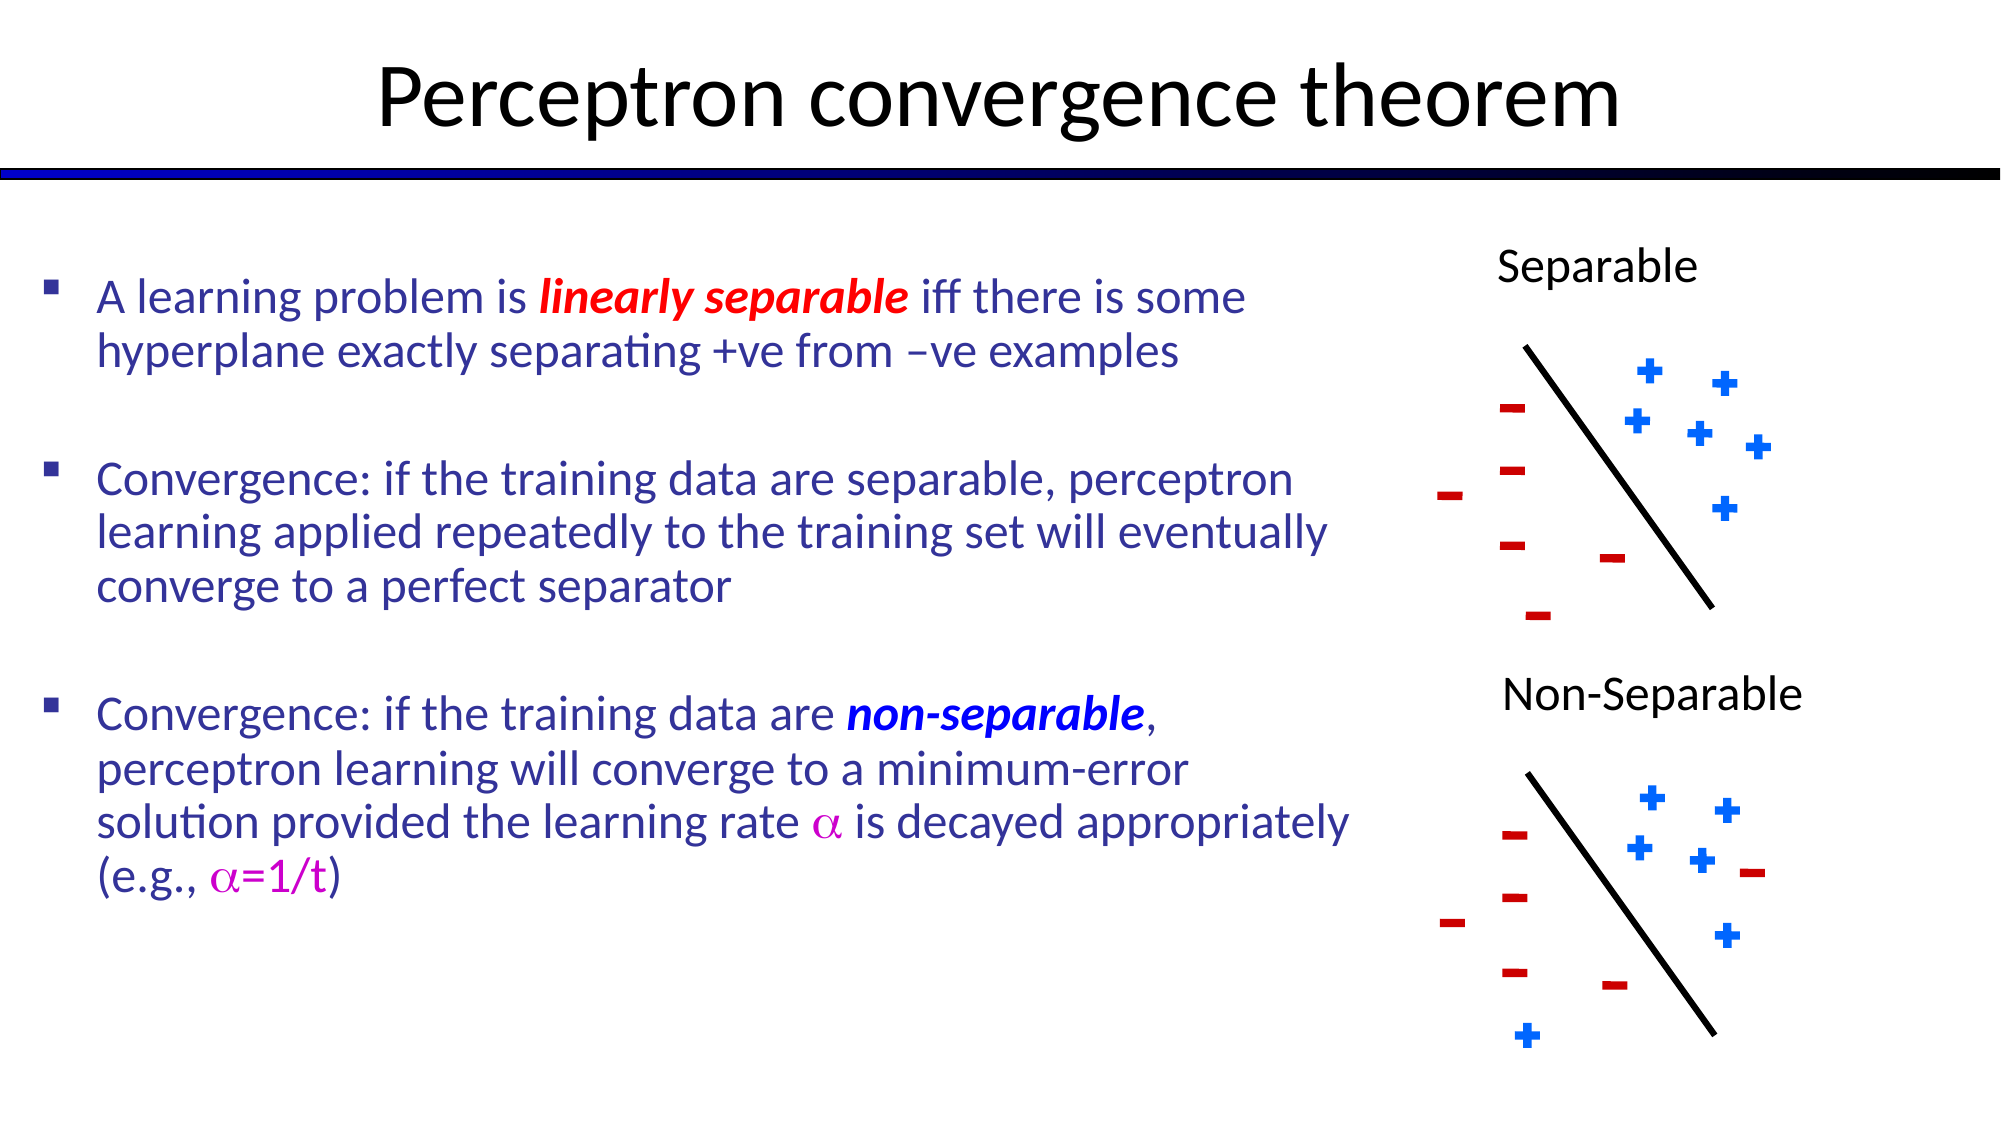

# Perceptron convergence theorem
Separable
A learning problem is linearly separable iff there is some hyperplane exactly separating +ve from –ve examples

Convergence: if the training data are separable, perceptron learning applied repeatedly to the training set will eventually converge to a perfect separator

Convergence: if the training data are non-separable, perceptron learning will converge to a minimum-error solution provided the learning rate α is decayed appropriately (e.g., α=1/t)

Non-Separable